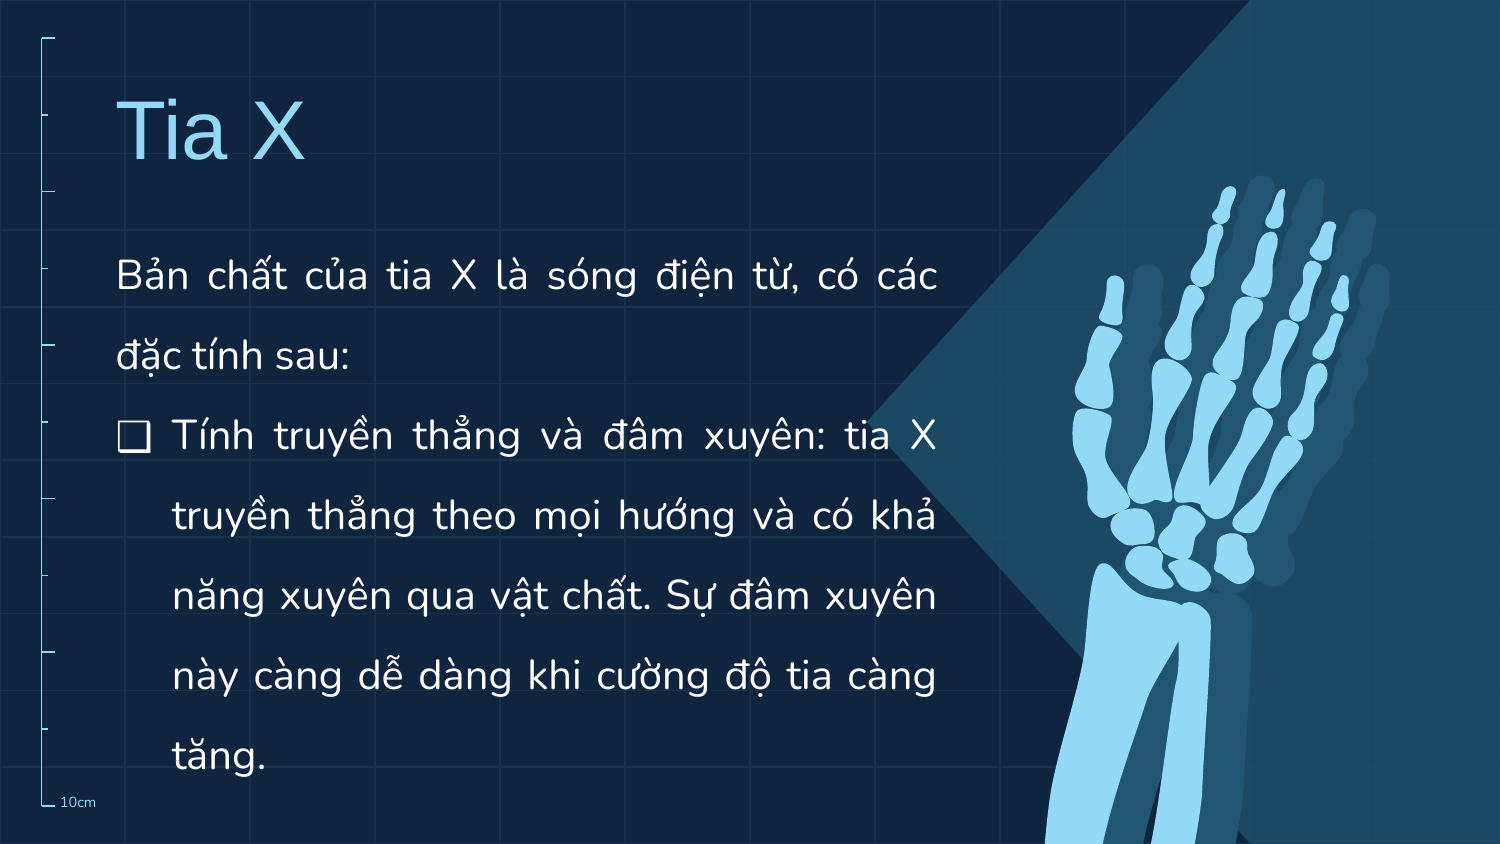

# Tia X

Bản chất của tia X là sóng điện từ, có các đặc tính sau:
Tính truyền thẳng và đâm xuyên: tia X truyền thẳng theo mọi hướng và có khả năng xuyên qua vật chất. Sự đâm xuyên này càng dễ dàng khi cường độ tia càng tăng.